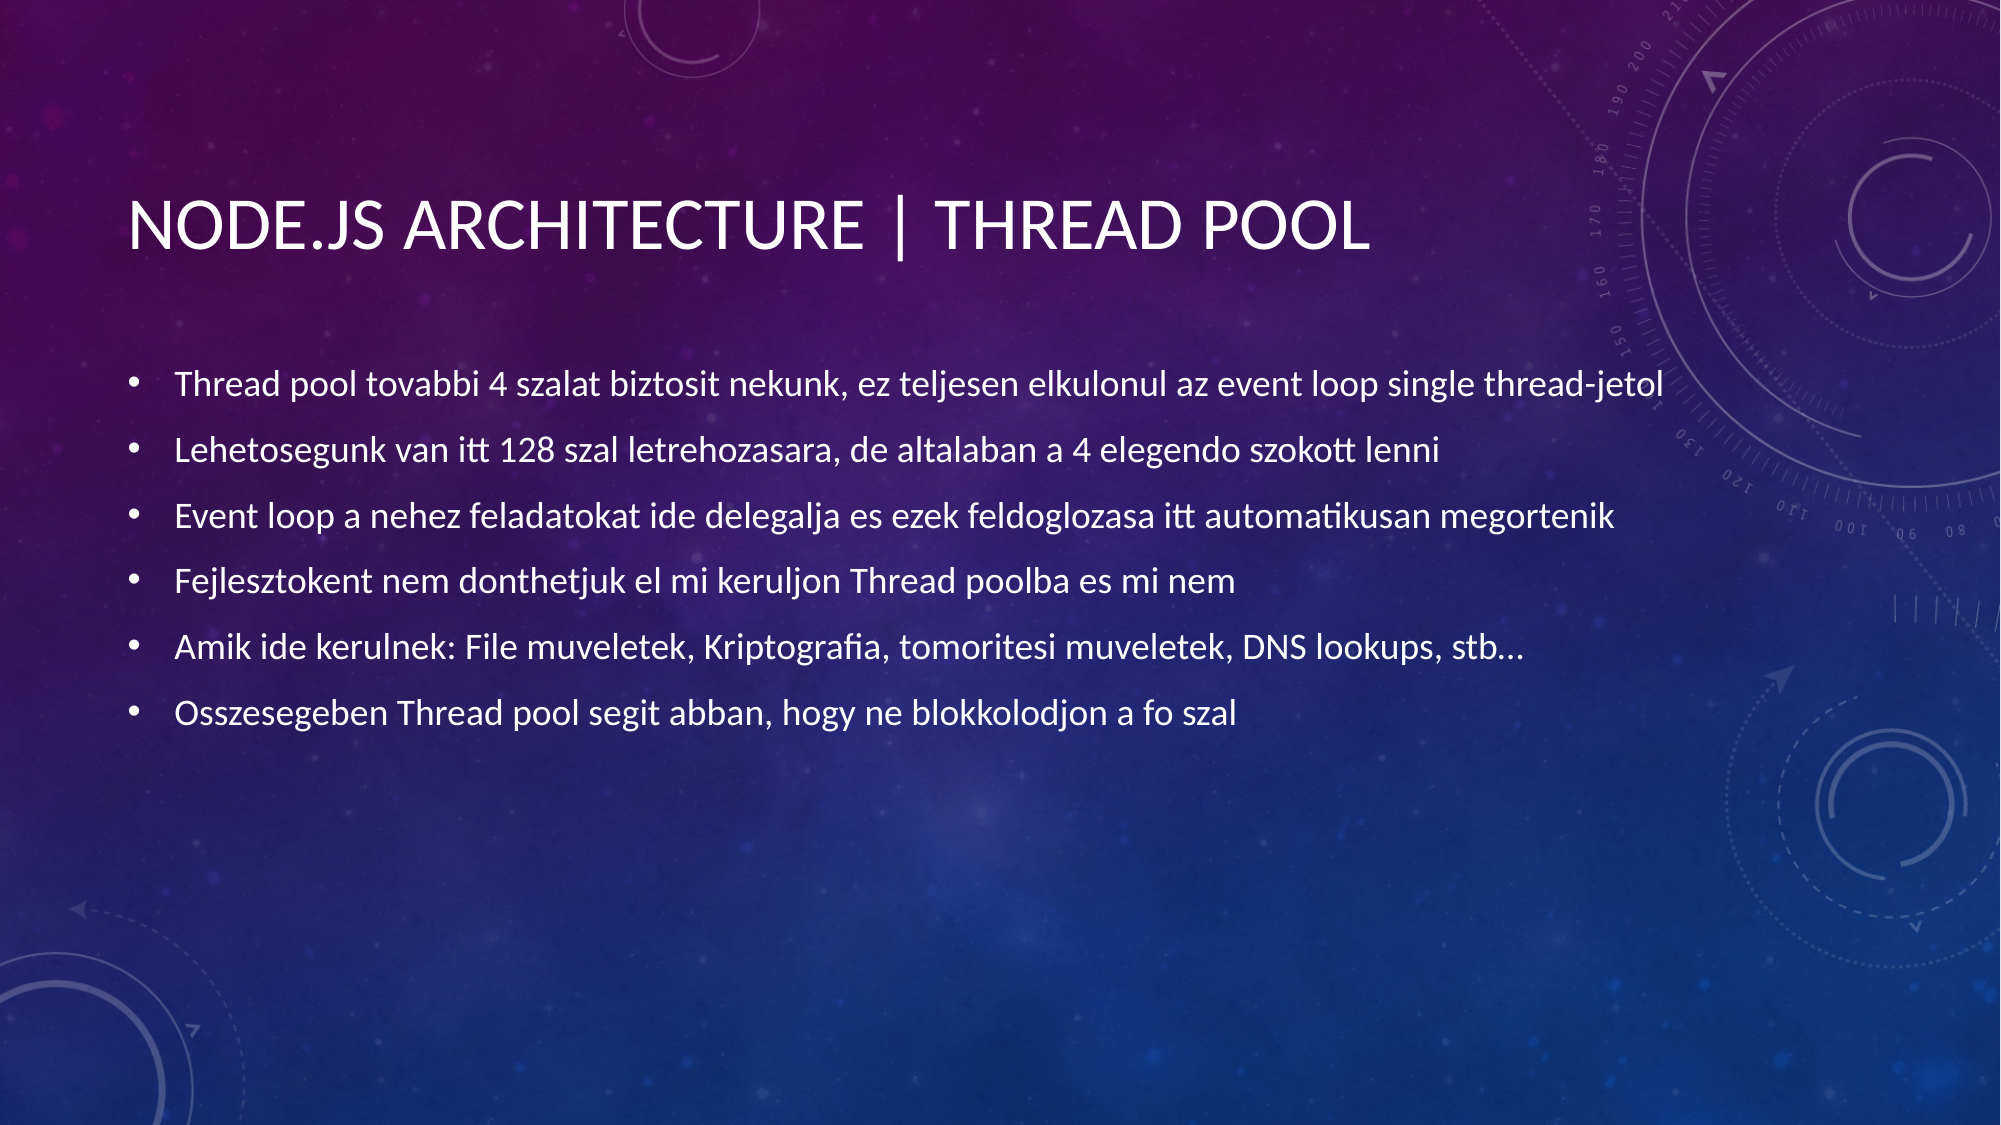

# Node.js architecture | Thread pool
Thread pool tovabbi 4 szalat biztosit nekunk, ez teljesen elkulonul az event loop single thread-jetol
Lehetosegunk van itt 128 szal letrehozasara, de altalaban a 4 elegendo szokott lenni
Event loop a nehez feladatokat ide delegalja es ezek feldoglozasa itt automatikusan megortenik
Fejlesztokent nem donthetjuk el mi keruljon Thread poolba es mi nem
Amik ide kerulnek: File muveletek, Kriptografia, tomoritesi muveletek, DNS lookups, stb…
Osszesegeben Thread pool segit abban, hogy ne blokkolodjon a fo szal